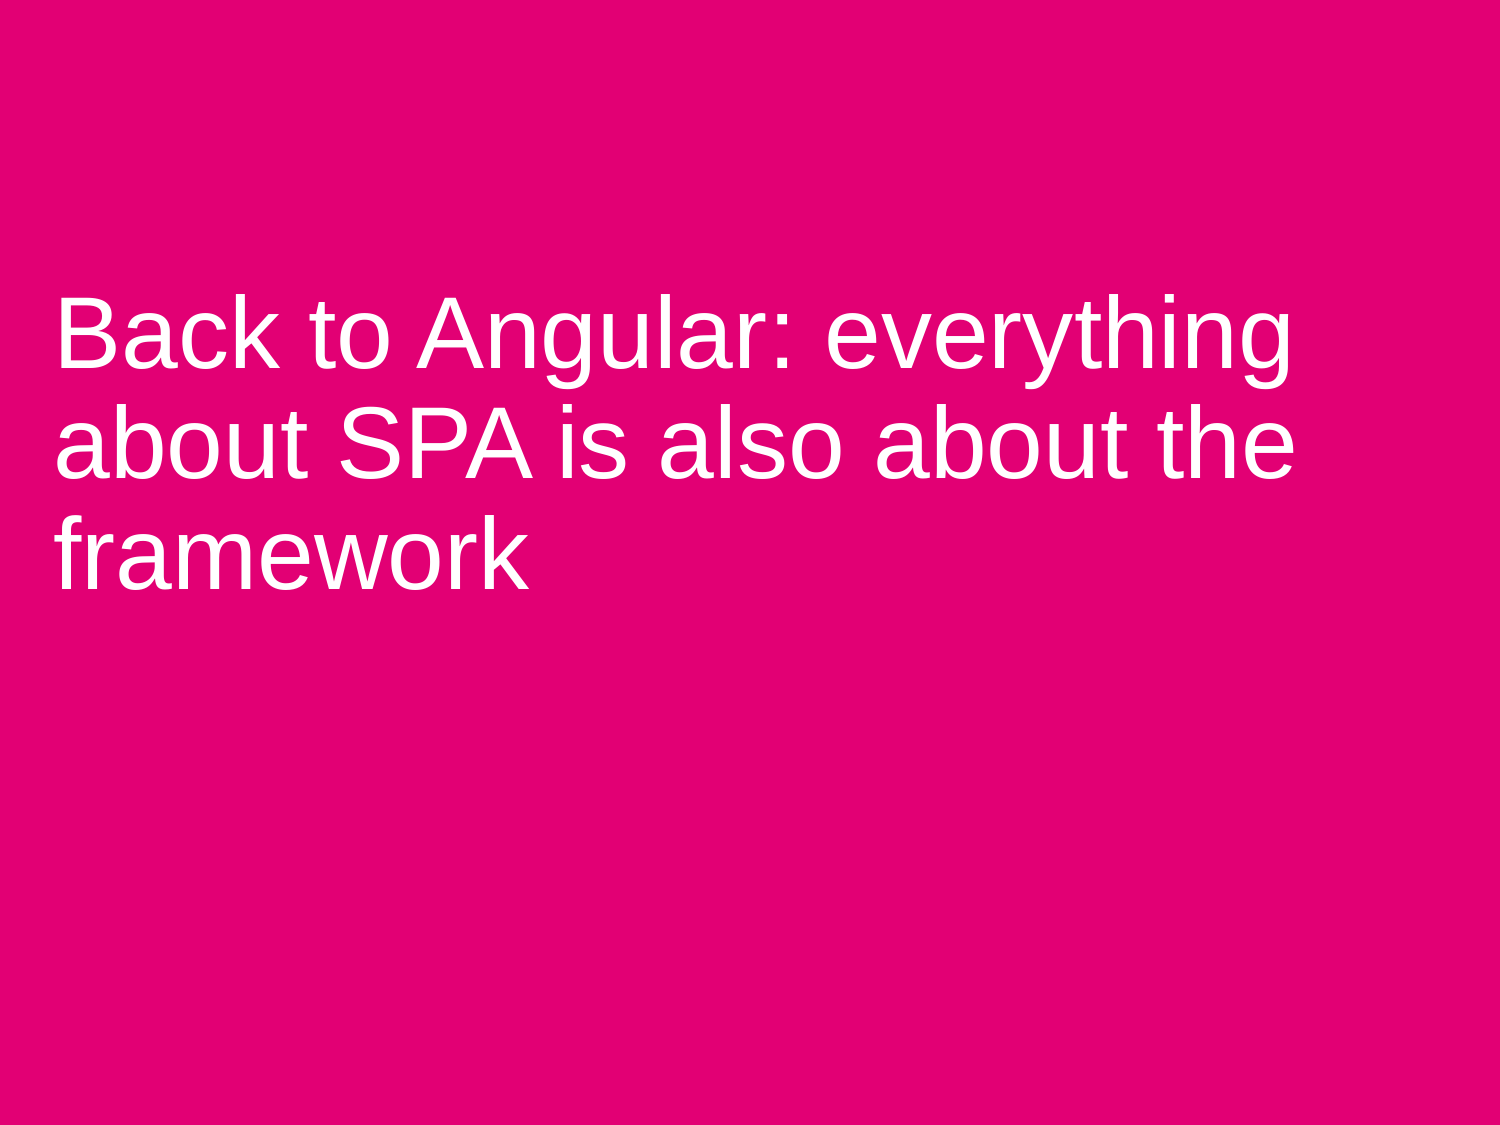

# Back to Angular: everything about SPA is also about the framework
9